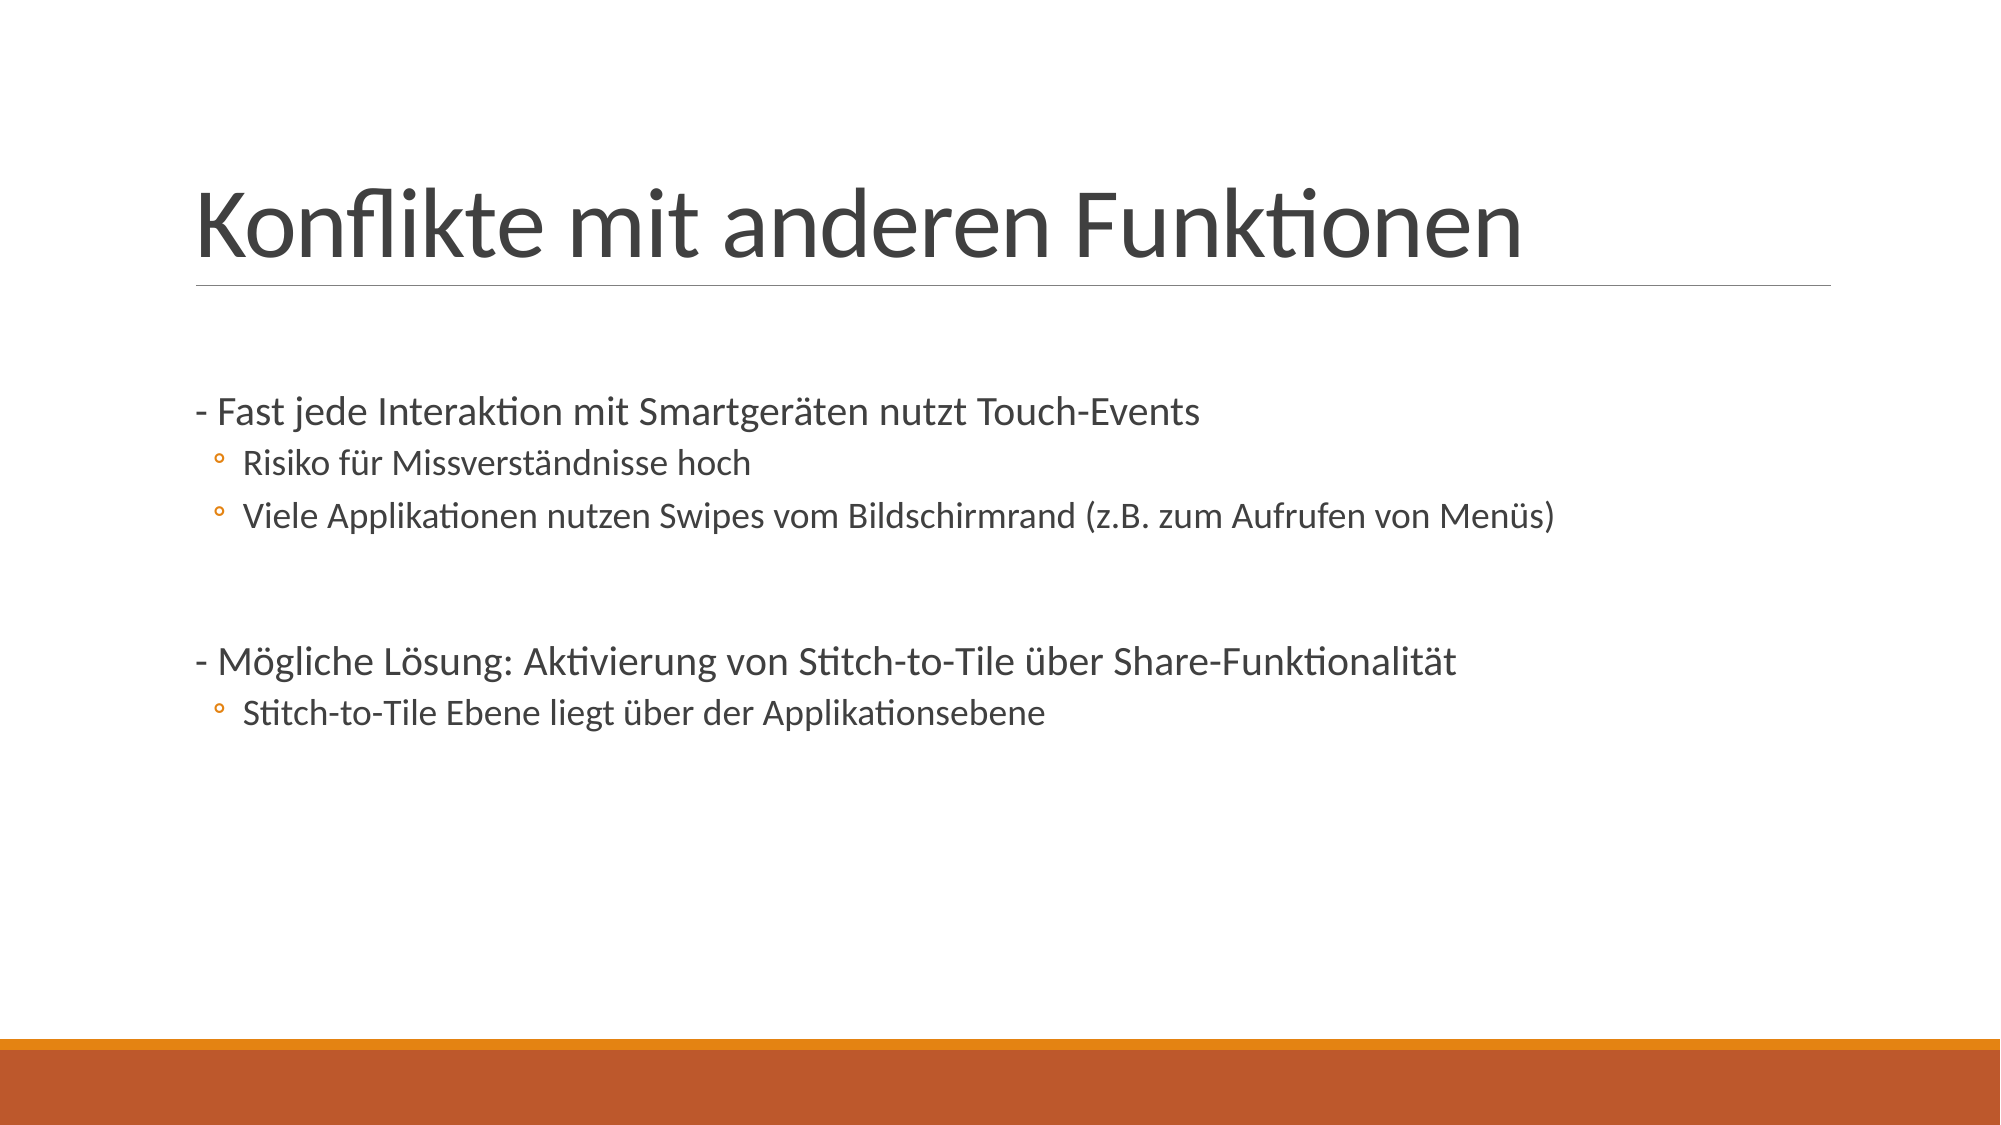

# Konflikte mit anderen Funktionen

- Fast jede Interaktion mit Smartgeräten nutzt Touch-Events
Risiko für Missverständnisse hoch
Viele Applikationen nutzen Swipes vom Bildschirmrand (z.B. zum Aufrufen von Menüs)

- Mögliche Lösung: Aktivierung von Stitch-to-Tile über Share-Funktionalität
Stitch-to-Tile Ebene liegt über der Applikationsebene